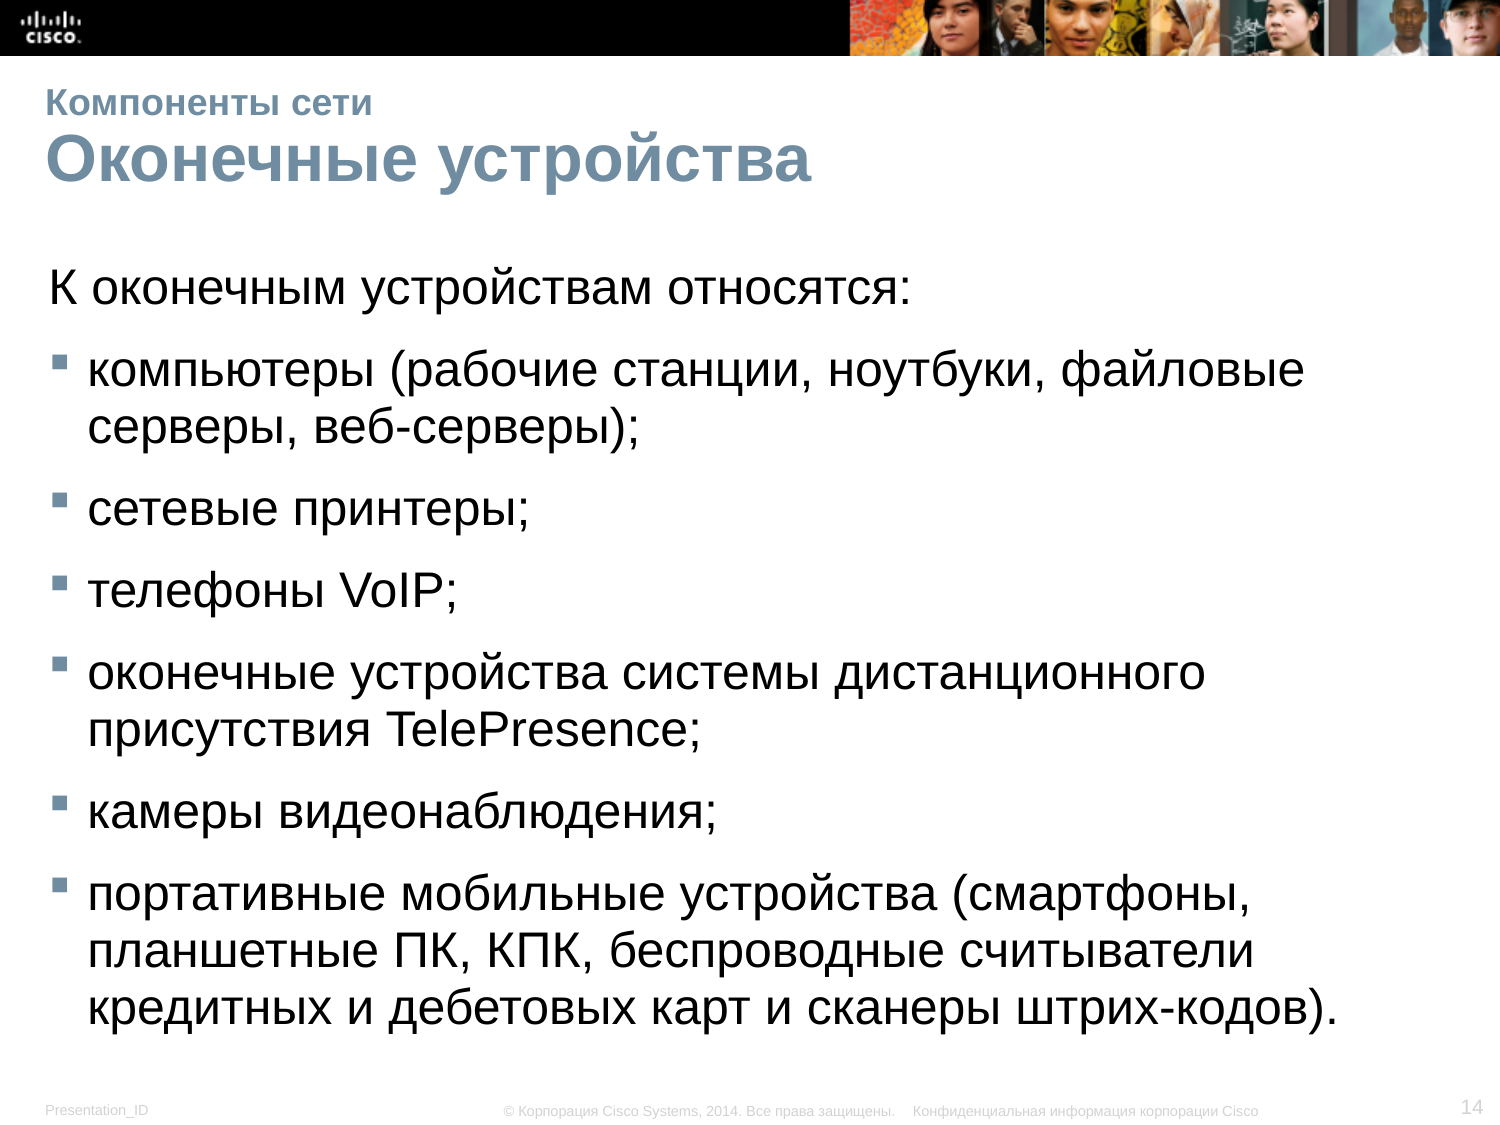

# Компоненты сети Оконечные устройства
К оконечным устройствам относятся:
компьютеры (рабочие станции, ноутбуки, файловые серверы, веб-серверы);
сетевые принтеры;
телефоны VoIP;
oконечные устройства системы дистанционного присутствия TelePresence;
камеры видеонаблюдения;
портативные мобильные устройства (смартфоны, планшетные ПК, КПК, беспроводные считыватели кредитных и дебетовых карт и сканеры штрих-кодов).